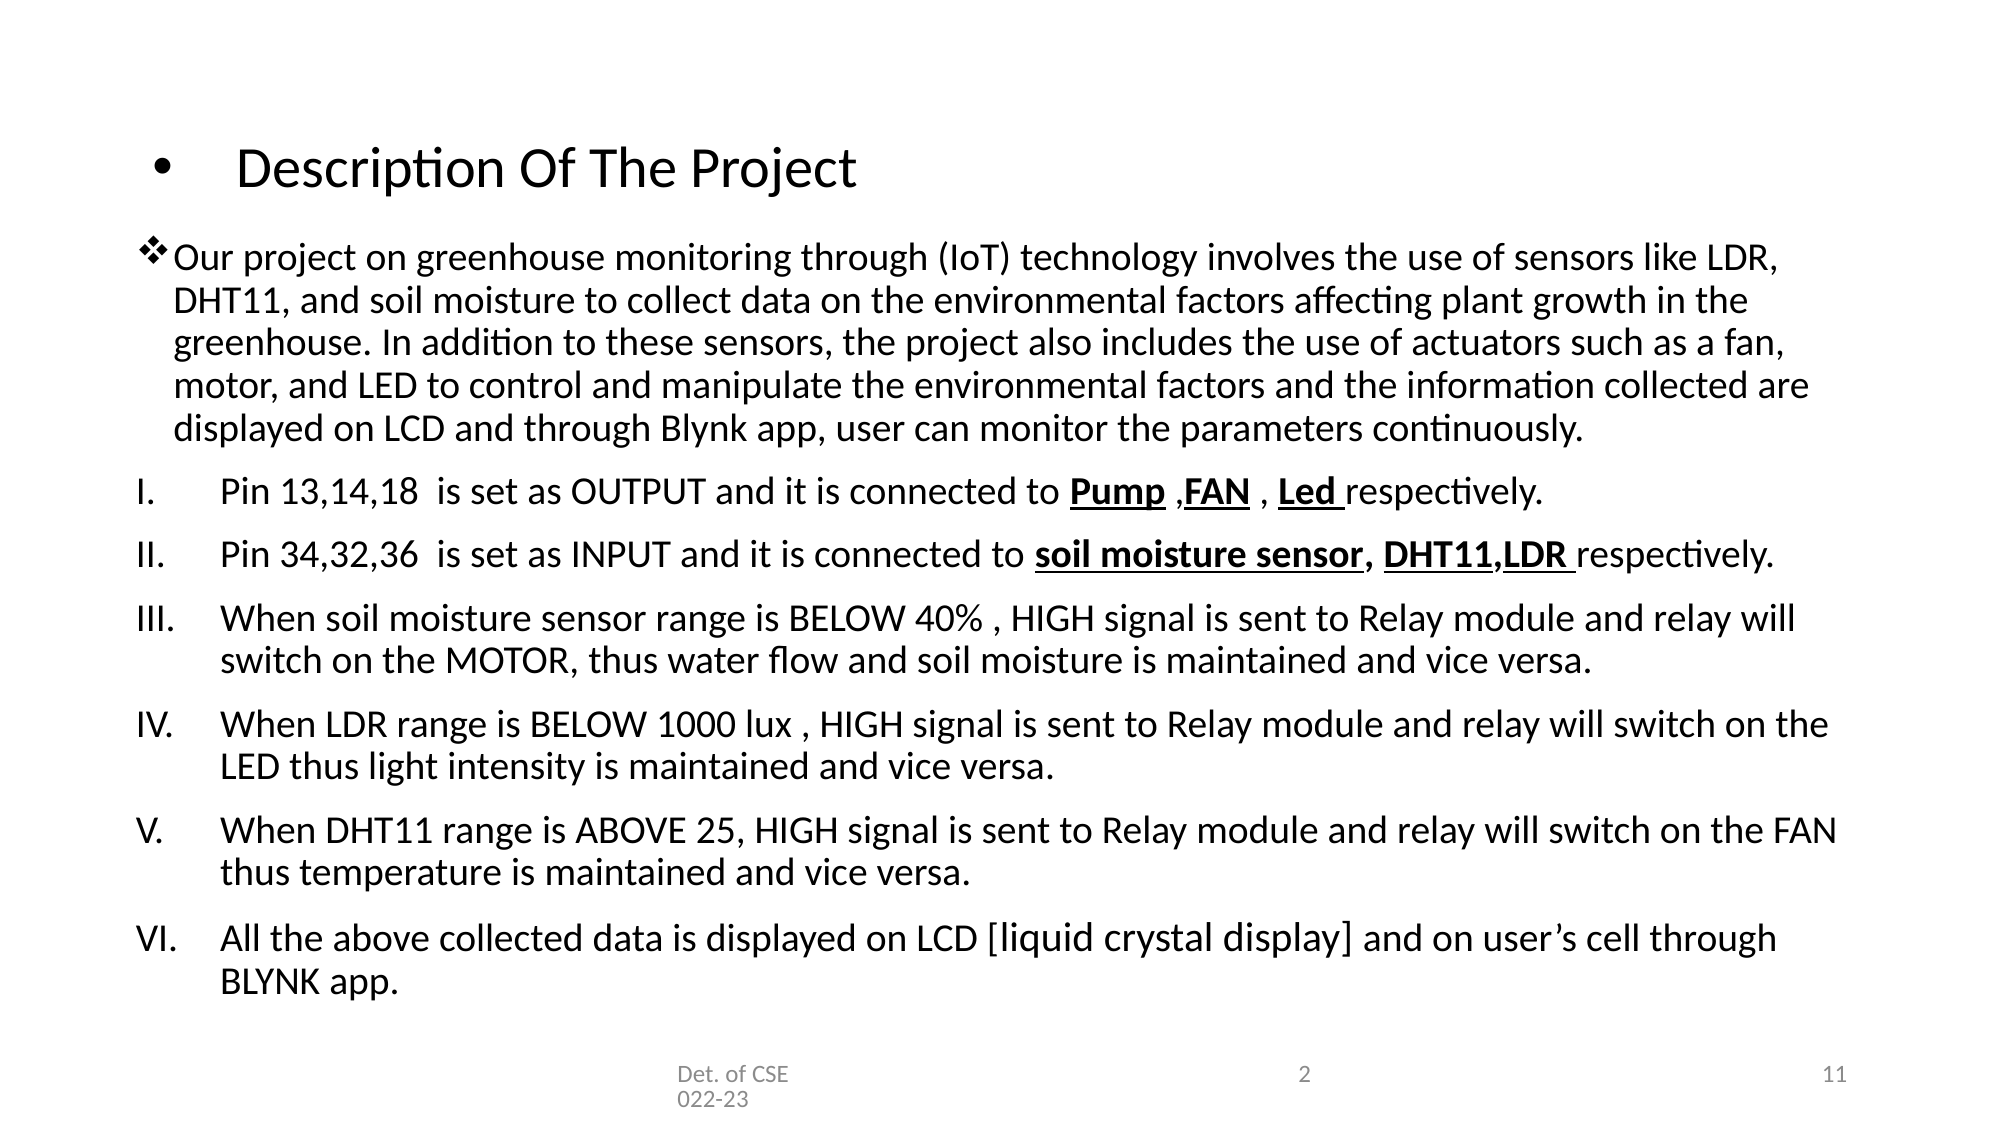

# Description Of The Project
Our project on greenhouse monitoring through (IoT) technology involves the use of sensors like LDR, DHT11, and soil moisture to collect data on the environmental factors affecting plant growth in the greenhouse. In addition to these sensors, the project also includes the use of actuators such as a fan, motor, and LED to control and manipulate the environmental factors and the information collected are displayed on LCD and through Blynk app, user can monitor the parameters continuously.
Pin 13,14,18  is set as OUTPUT and it is connected to Pump ,FAN , Led respectively.
Pin 34,32,36  is set as INPUT and it is connected to soil moisture sensor, DHT11,LDR respectively.
When soil moisture sensor range is BELOW 40% , HIGH signal is sent to Relay module and relay will switch on the MOTOR, thus water flow and soil moisture is maintained and vice versa.
When LDR range is BELOW 1000 lux , HIGH signal is sent to Relay module and relay will switch on the LED thus light intensity is maintained and vice versa.
When DHT11 range is ABOVE 25, HIGH signal is sent to Relay module and relay will switch on the FAN thus temperature is maintained and vice versa.
All the above collected data is displayed on LCD [liquid crystal display] and on user’s cell through BLYNK app.

Det. of CSE                                                                                         2022-23
11